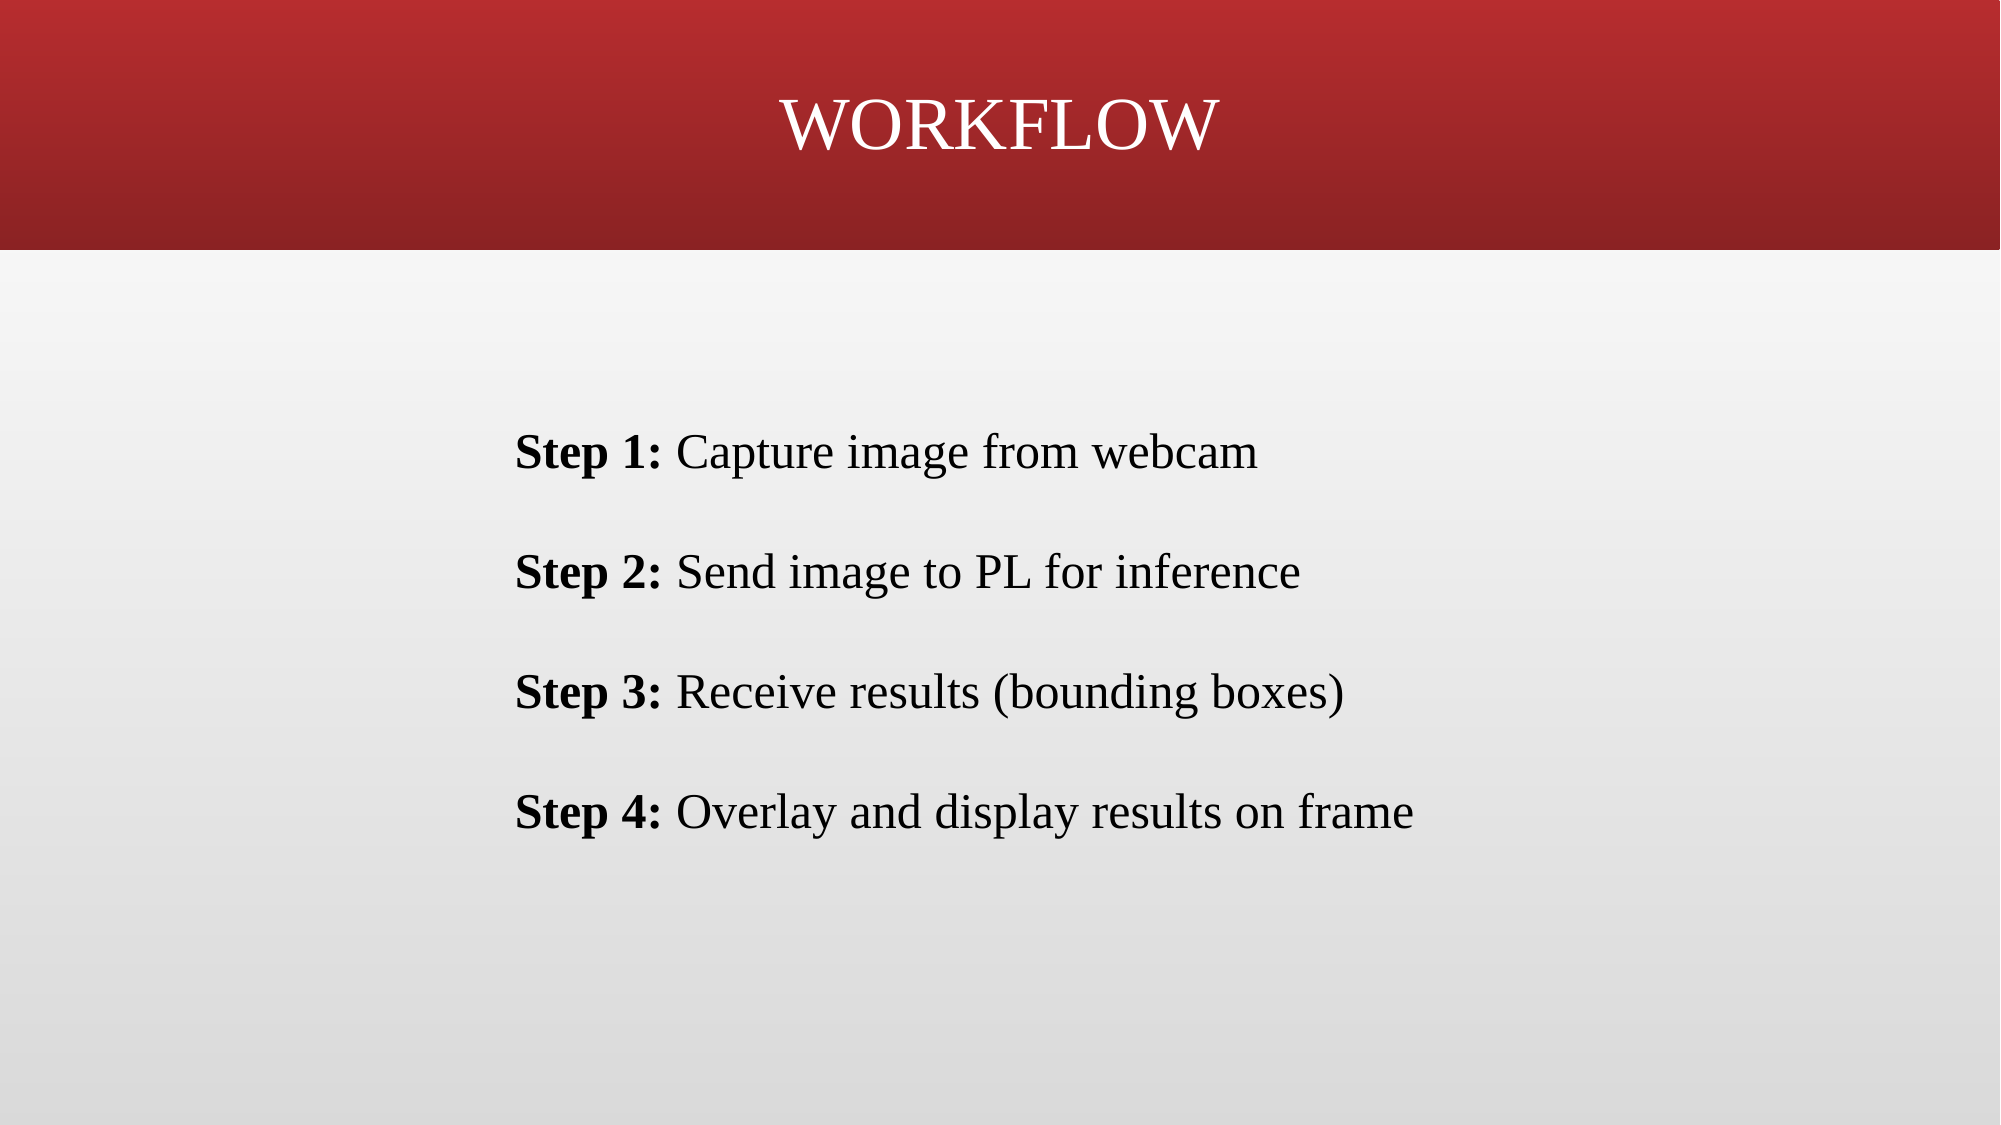

# WORKFLOW
Step 1: Capture image from webcam
Step 2: Send image to PL for inference
Step 3: Receive results (bounding boxes)
Step 4: Overlay and display results on frame